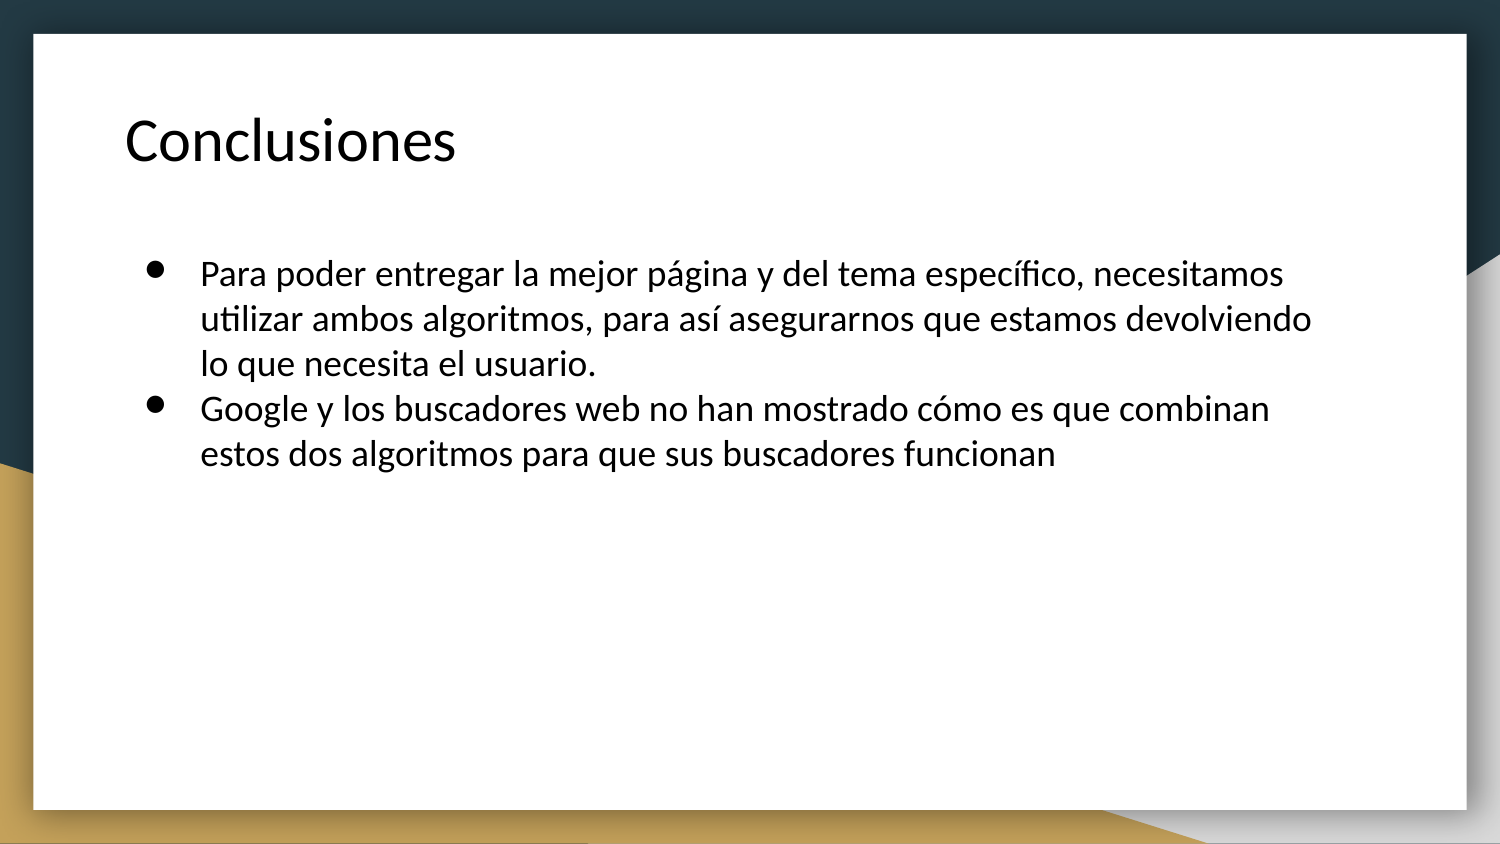

Conclusiones

Para poder entregar la mejor página y del tema específico, necesitamos utilizar ambos algoritmos, para así asegurarnos que estamos devolviendo lo que necesita el usuario.
Google y los buscadores web no han mostrado cómo es que combinan estos dos algoritmos para que sus buscadores funcionan